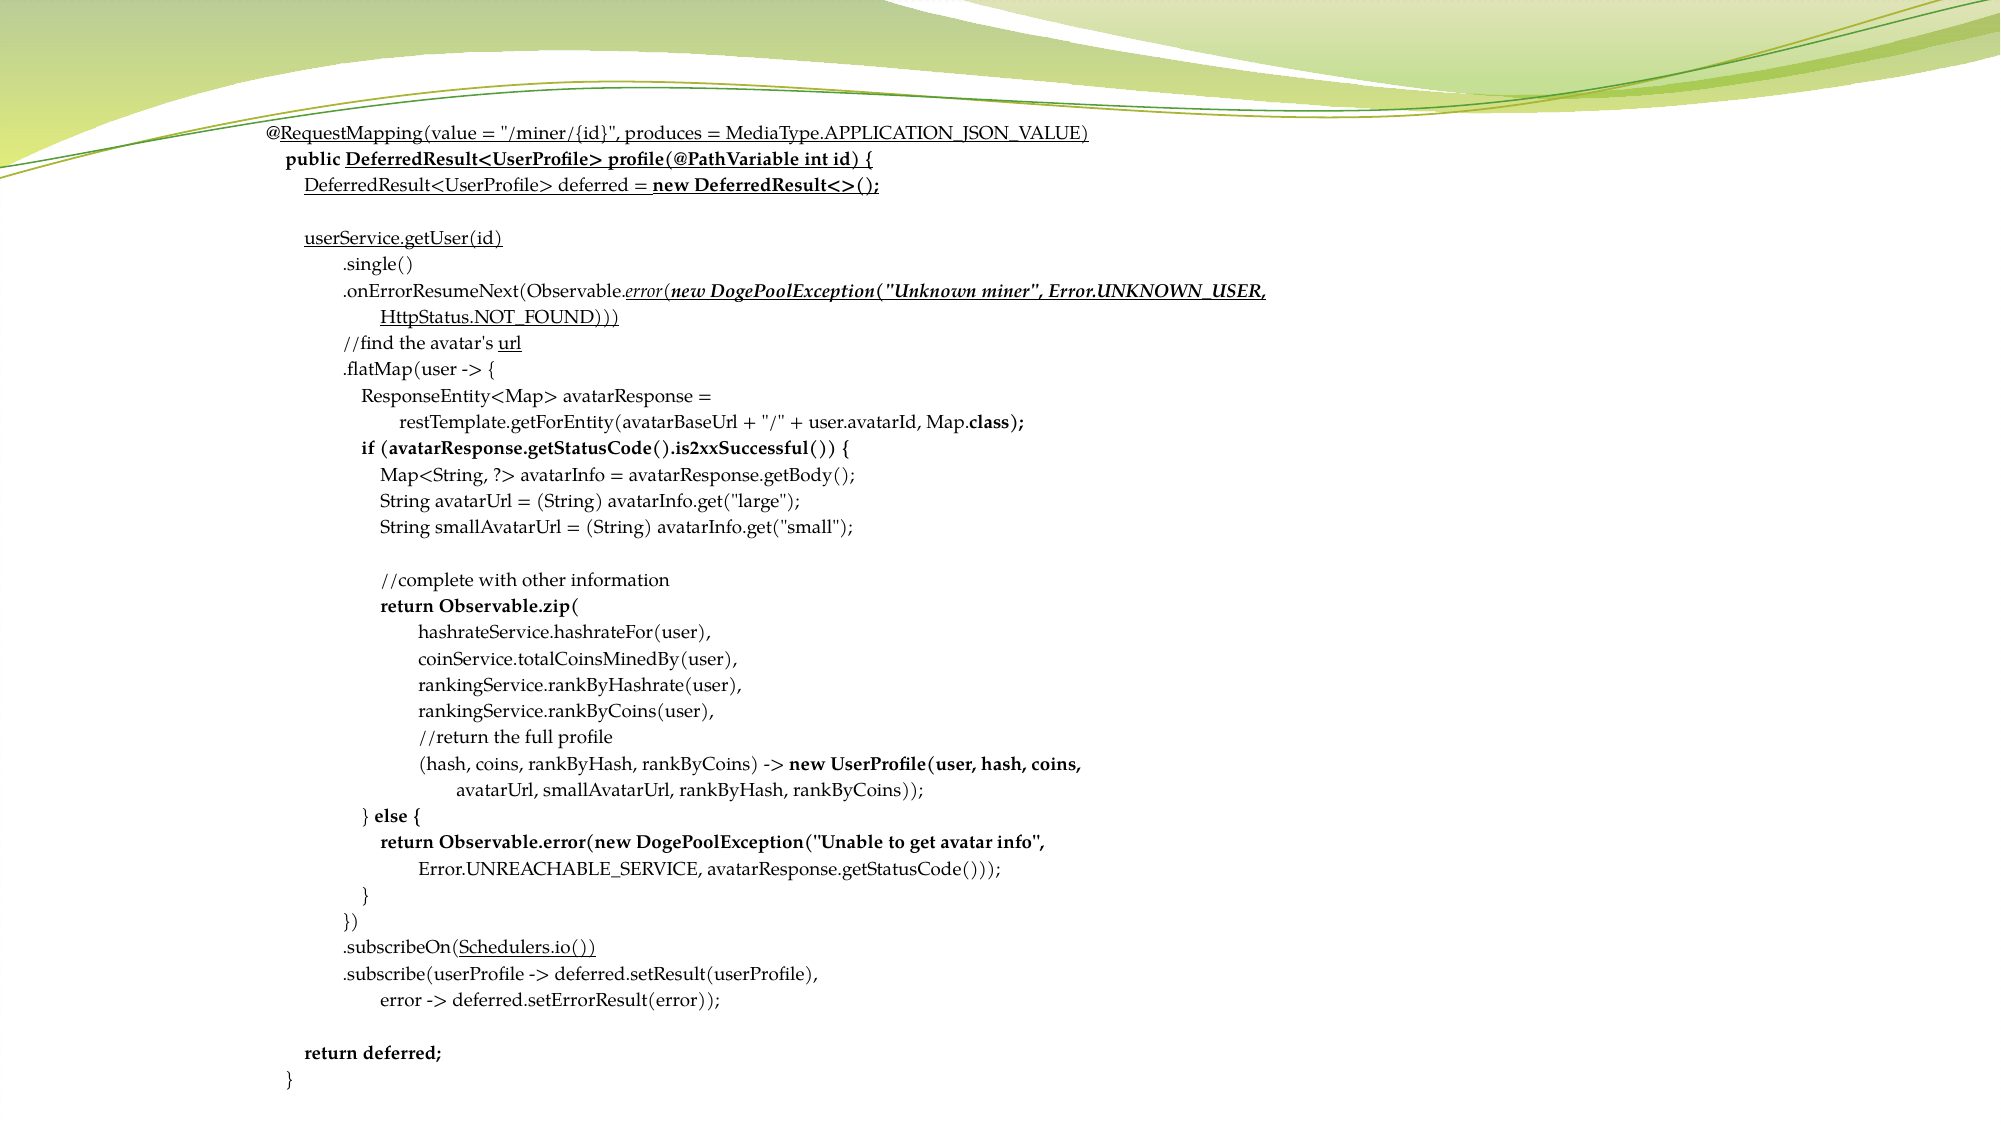

@RequestMapping(value = "/miner/{id}", produces = MediaType.APPLICATION_JSON_VALUE)
    public DeferredResult<UserProfile> profile(@PathVariable int id) {
        DeferredResult<UserProfile> deferred = new DeferredResult<>();

        userService.getUser(id)
                .single()
                .onErrorResumeNext(Observable.error(new DogePoolException("Unknown miner", Error.UNKNOWN_USER,
                        HttpStatus.NOT_FOUND)))
                //find the avatar's url
                .flatMap(user -> {
                    ResponseEntity<Map> avatarResponse =
                            restTemplate.getForEntity(avatarBaseUrl + "/" + user.avatarId, Map.class);
                    if (avatarResponse.getStatusCode().is2xxSuccessful()) {
                        Map<String, ?> avatarInfo = avatarResponse.getBody();
                        String avatarUrl = (String) avatarInfo.get("large");
                        String smallAvatarUrl = (String) avatarInfo.get("small");

                        //complete with other information
                        return Observable.zip(
                                hashrateService.hashrateFor(user),
                                coinService.totalCoinsMinedBy(user),
                                rankingService.rankByHashrate(user),
                                rankingService.rankByCoins(user),
                                //return the full profile
                                (hash, coins, rankByHash, rankByCoins) -> new UserProfile(user, hash, coins,
                                        avatarUrl, smallAvatarUrl, rankByHash, rankByCoins));
                    } else {
                        return Observable.error(new DogePoolException("Unable to get avatar info",
                                Error.UNREACHABLE_SERVICE, avatarResponse.getStatusCode()));
                    }
                })
                .subscribeOn(Schedulers.io())
                .subscribe(userProfile -> deferred.setResult(userProfile),
                        error -> deferred.setErrorResult(error));

        return deferred;
    }